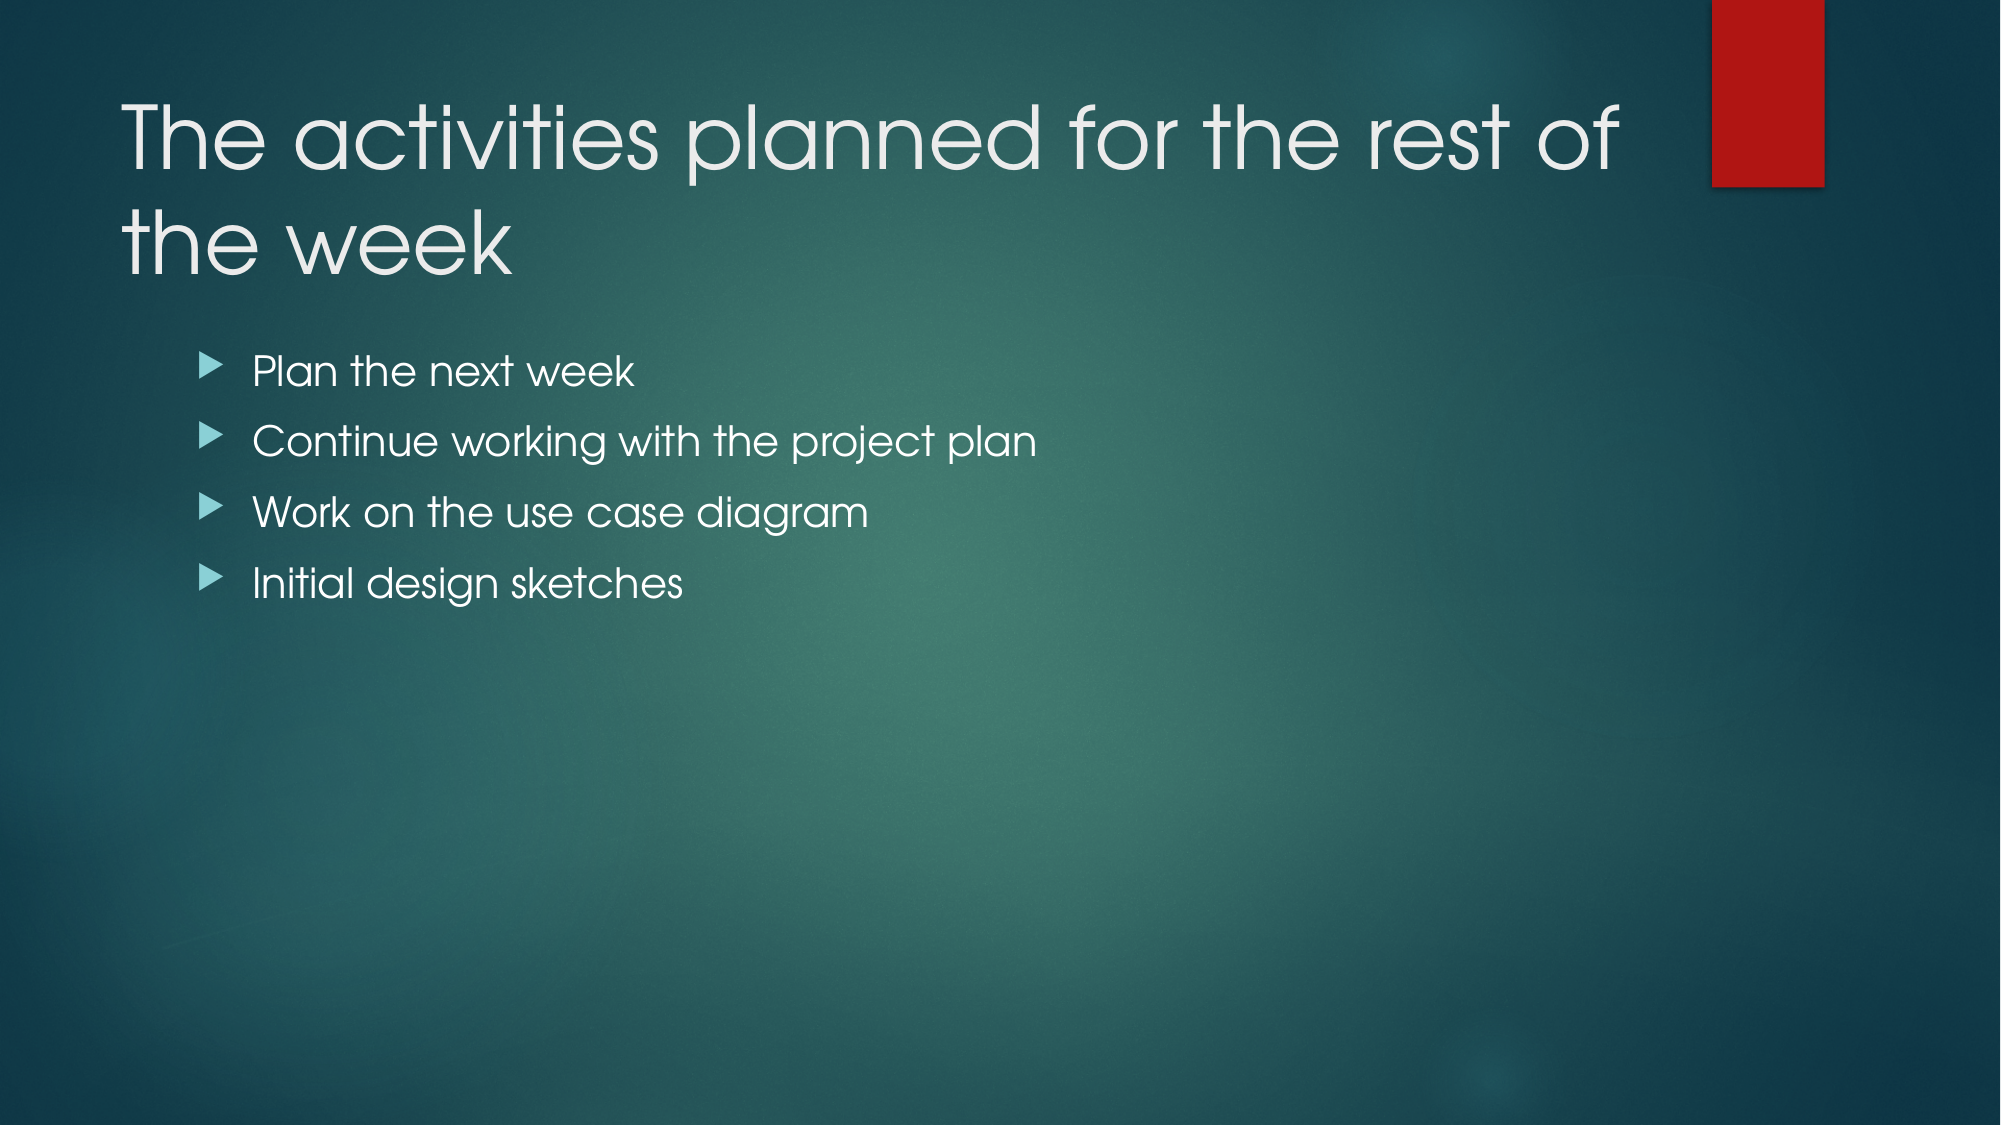

# The activities planned for the rest of the week
Plan the next week
Continue working with the project plan
Work on the use case diagram
Initial design sketches